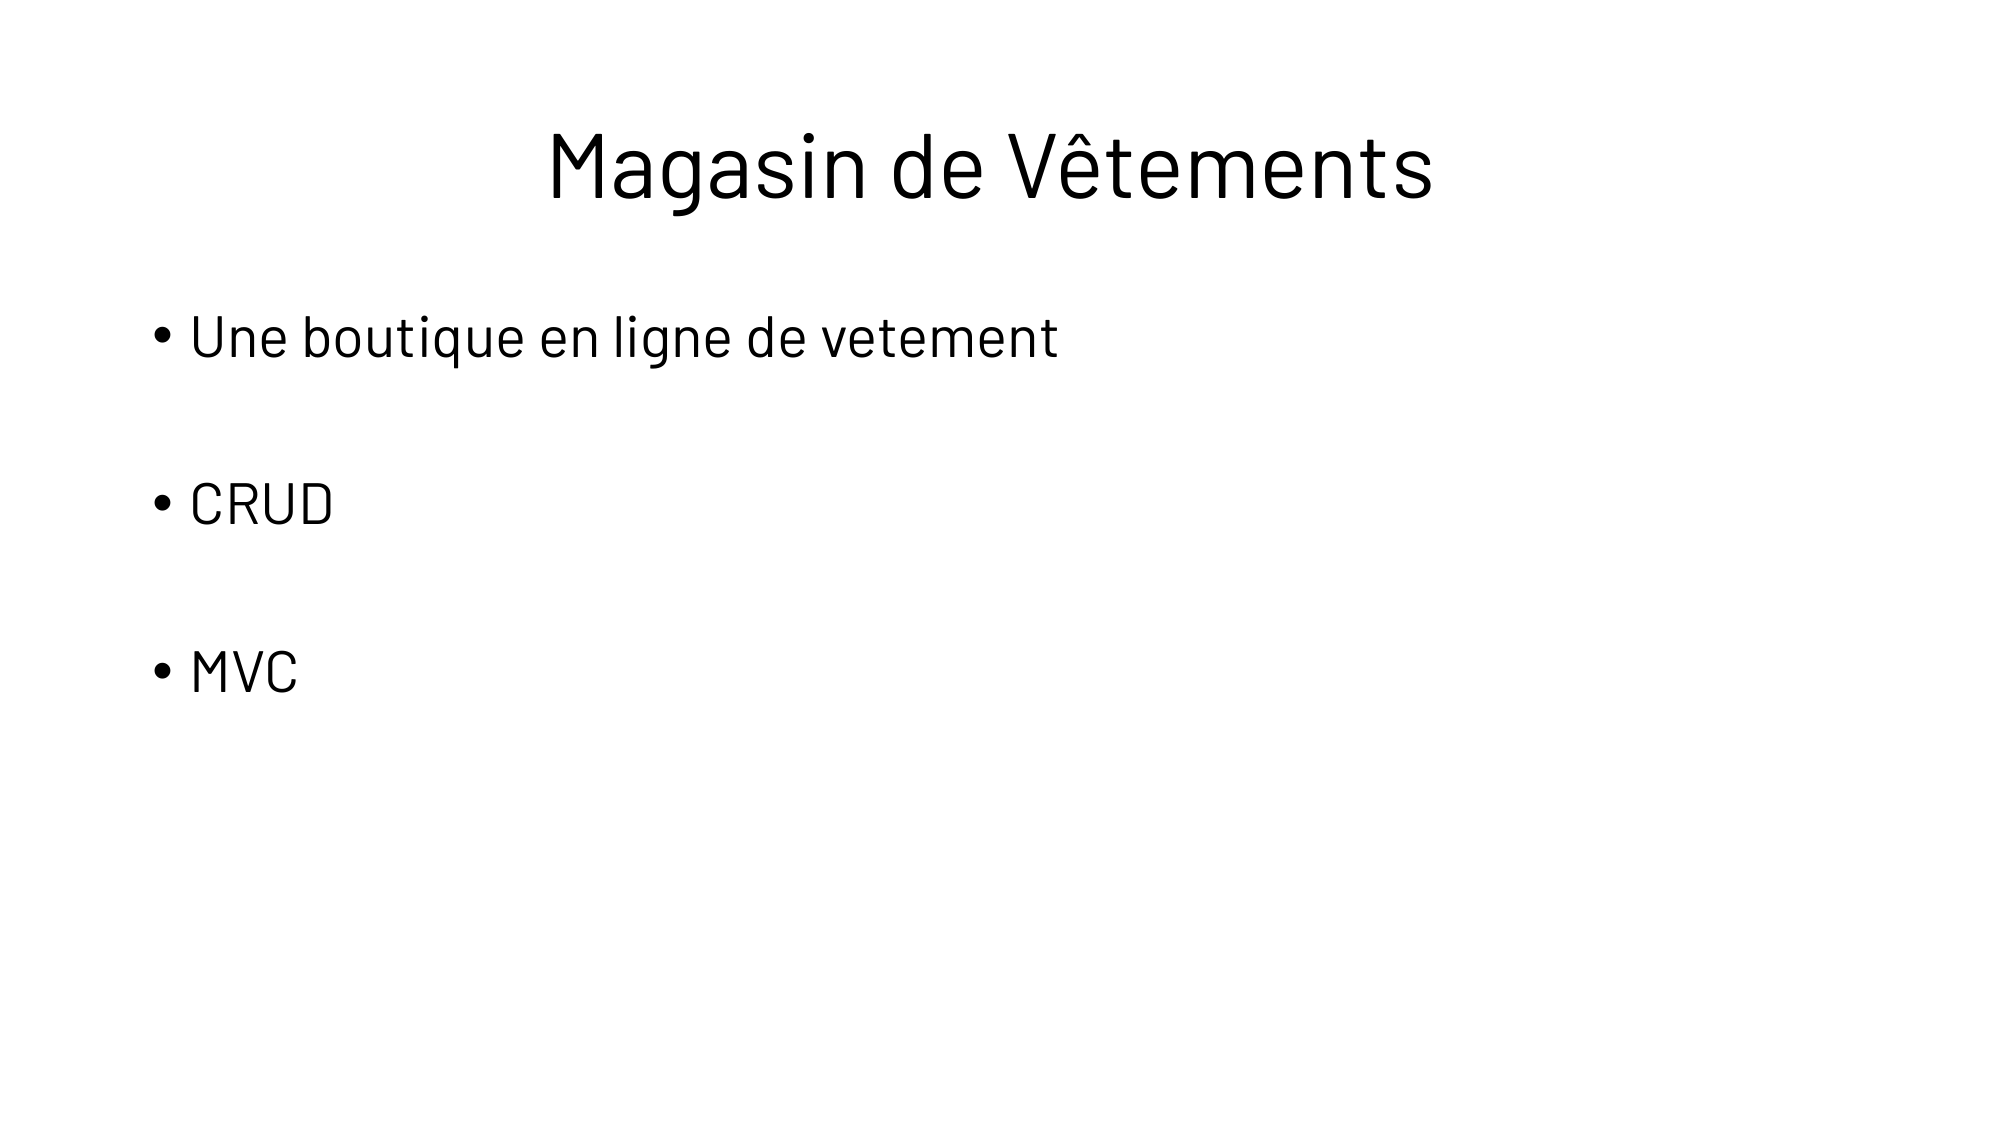

# Magasin de Vêtements
Une boutique en ligne de vetement

CRUD

MVC